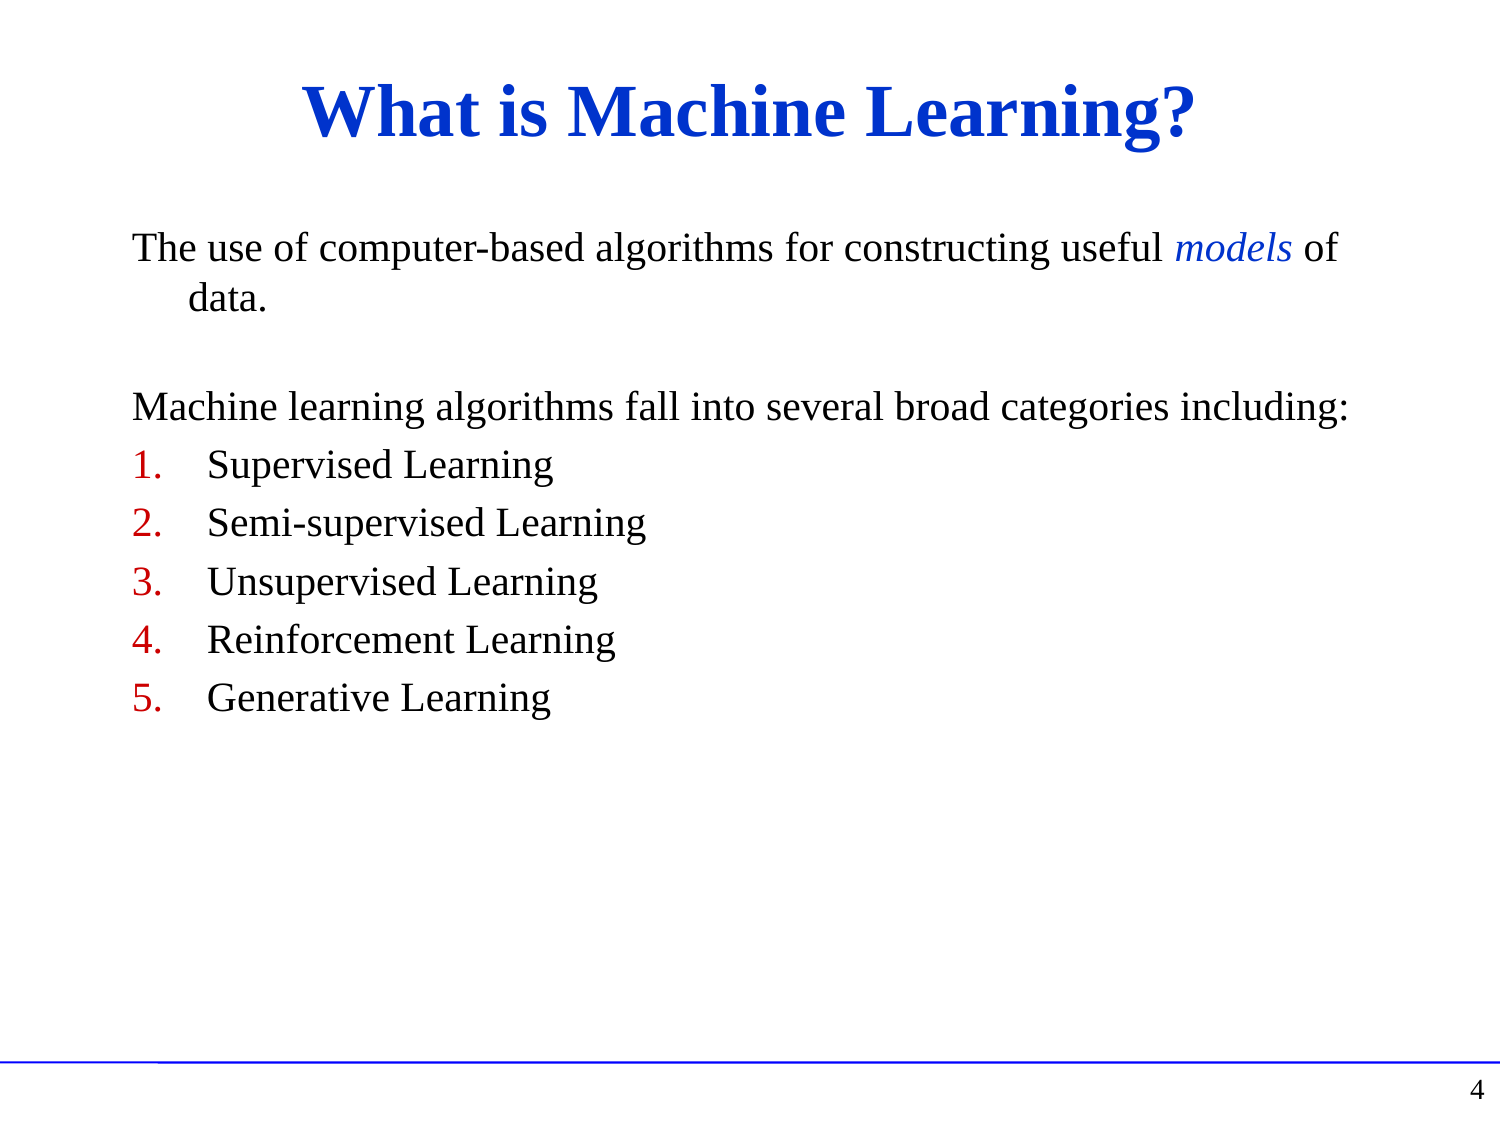

# What is Machine Learning?
The use of computer-based algorithms for constructing useful models of data.
Machine learning algorithms fall into several broad categories including:
Supervised Learning
Semi-supervised Learning
Unsupervised Learning
Reinforcement Learning
Generative Learning
4